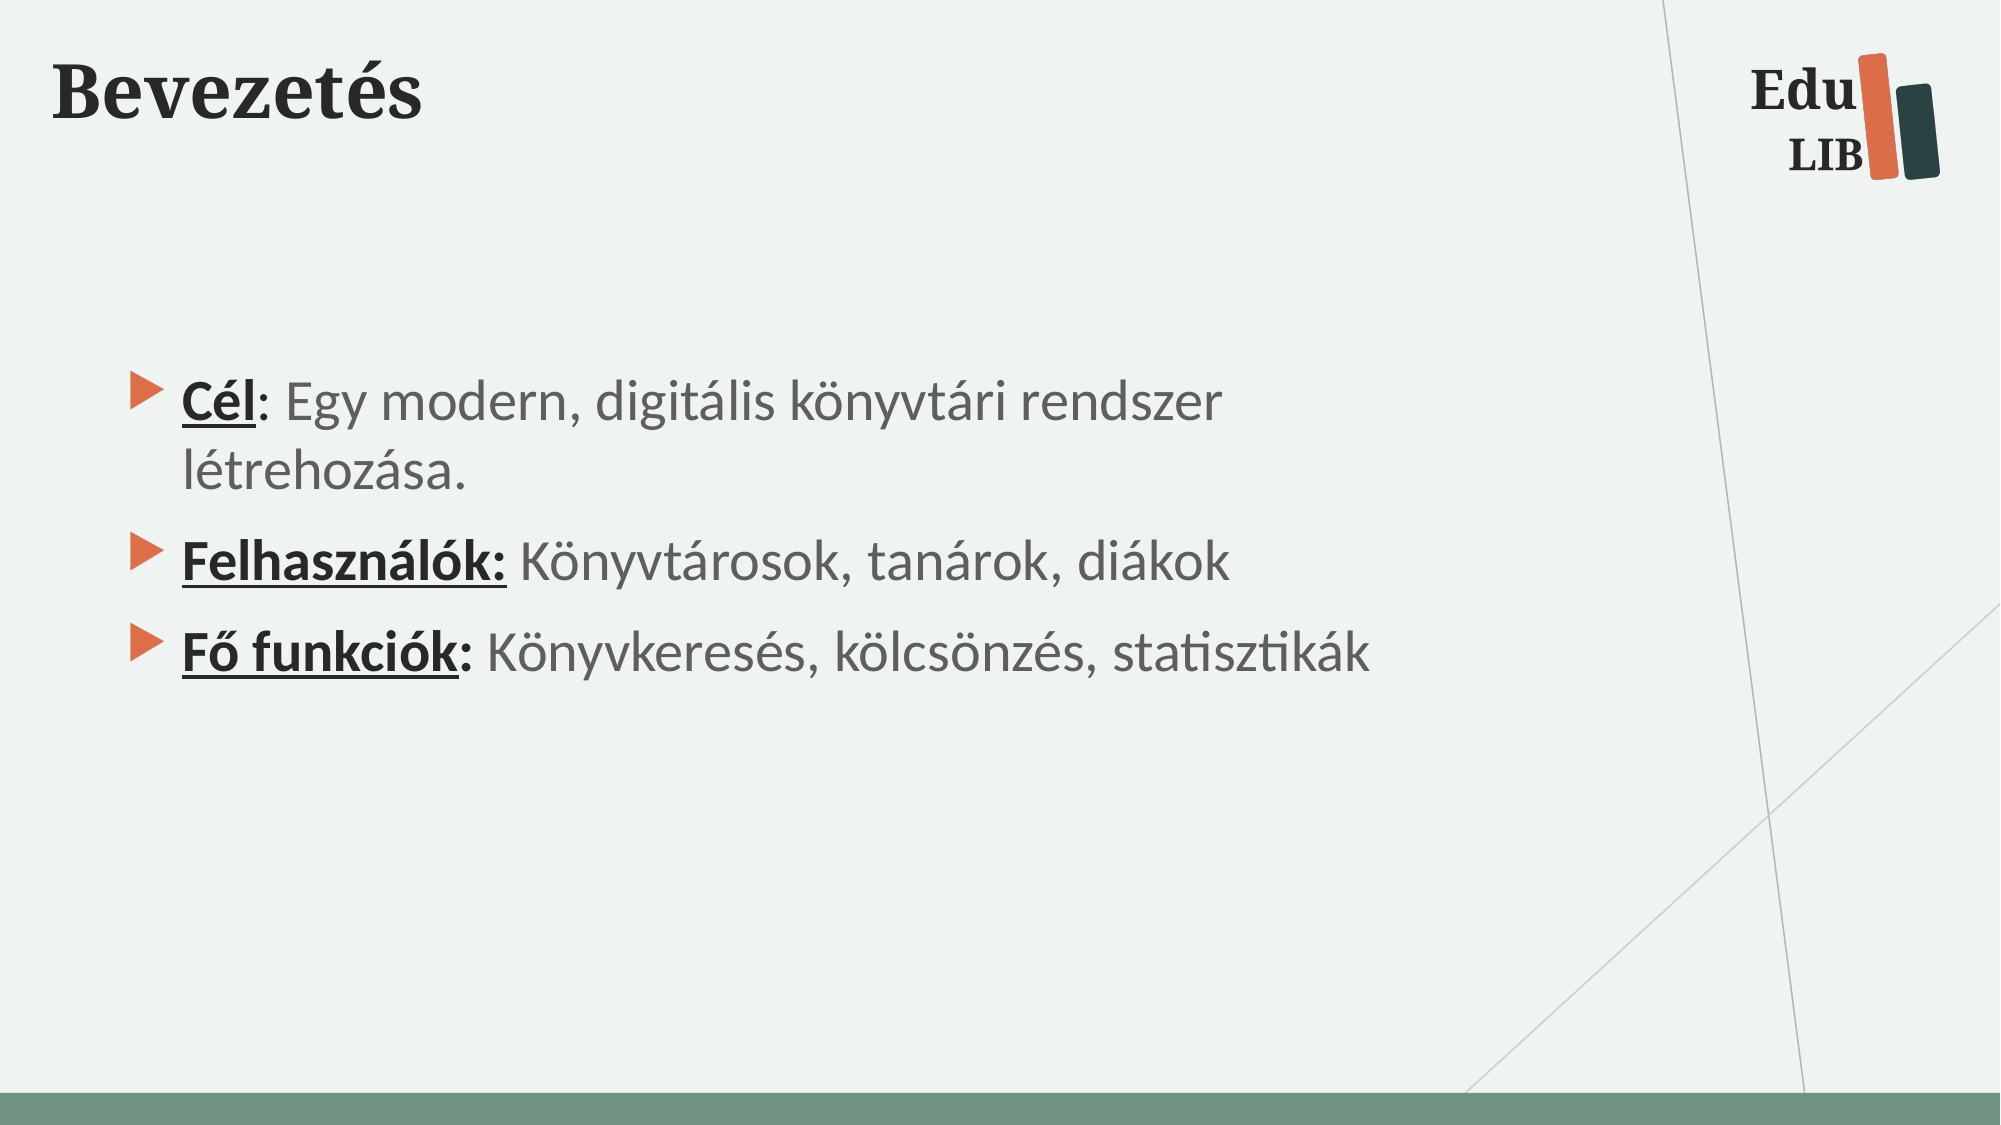

# Bevezetés
Cél: Egy modern, digitális könyvtári rendszer létrehozása.
Felhasználók: Könyvtárosok, tanárok, diákok
Fő funkciók: Könyvkeresés, kölcsönzés, statisztikák